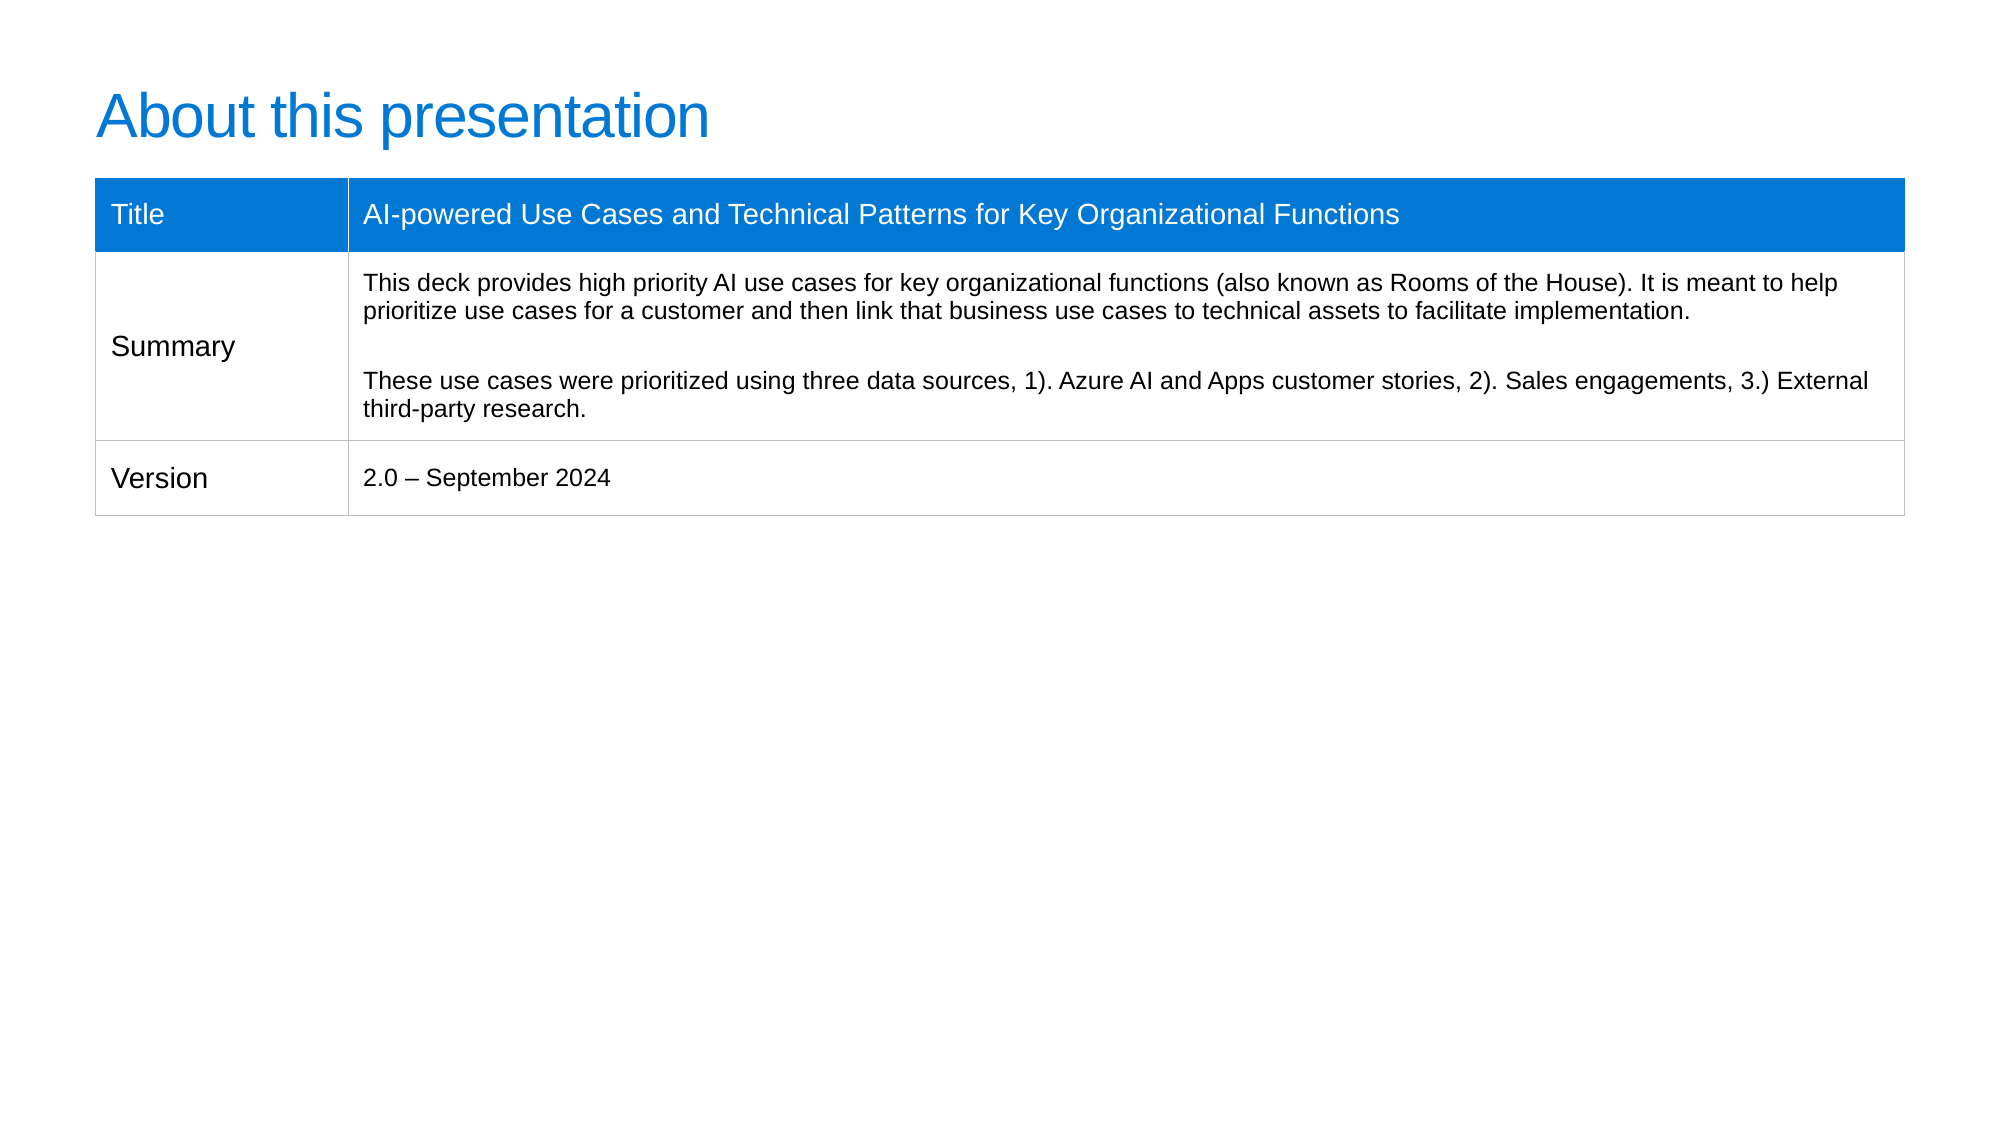

# About this presentation
| Title | AI-powered Use Cases and Technical Patterns for Key Organizational Functions |
| --- | --- |
| Summary | This deck provides high priority AI use cases for key organizational functions (also known as Rooms of the House). It is meant to help prioritize use cases for a customer and then link that business use cases to technical assets to facilitate implementation. These use cases were prioritized using three data sources, 1). Azure AI and Apps customer stories, 2). Sales engagements, 3.) External third-party research. |
| Version | 2.0 – September 2024 |